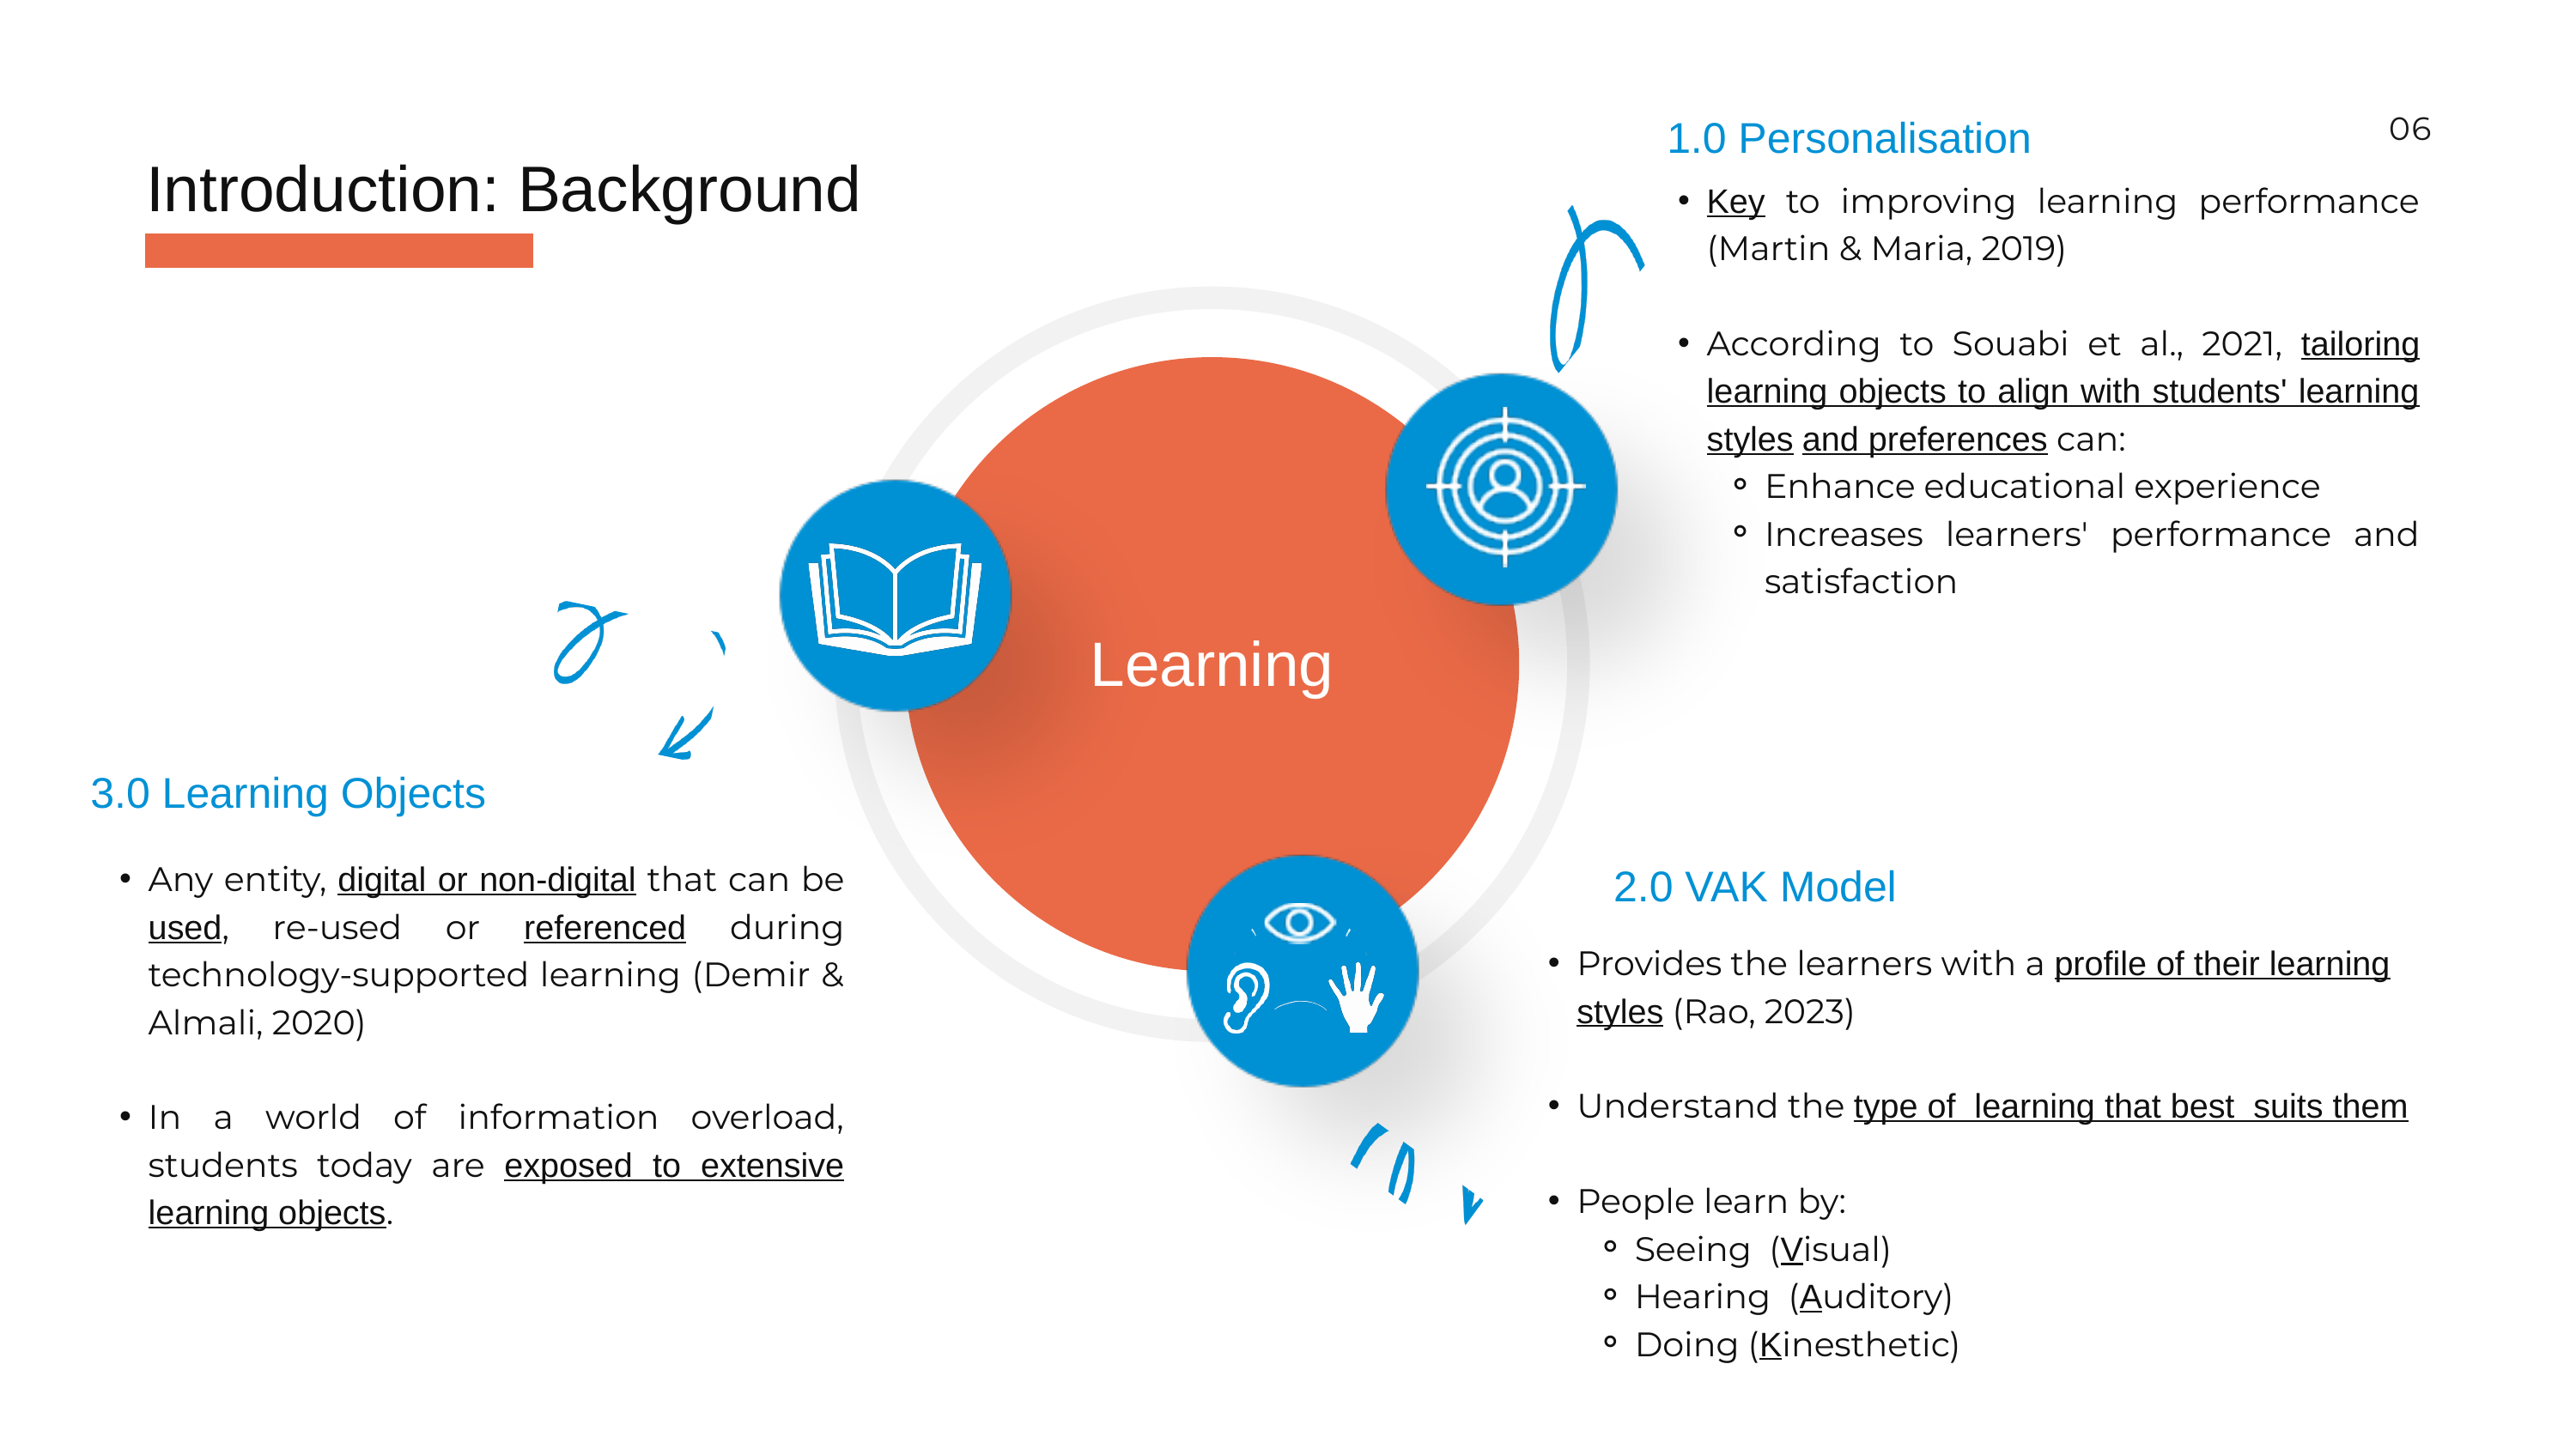

2.0
06
1.0 Personalisation
Introduction: Background
Key to improving learning performance (Martin & Maria, 2019)

According to Souabi et al., 2021, tailoring learning objects to align with students' learning styles and preferences can:
Enhance educational experience
Increases learners' performance and satisfaction

Learning
3.0 Learning Objects

2.0 VAK Model
Any entity, digital or non-digital that can be used, re-used or referenced during technology-supported learning (Demir & Almali, 2020)

In a world of information overload, students today are exposed to extensive learning objects.

Provides the learners with a profile of their learning styles (Rao, 2023)

Understand the type of  learning that best  suits them

People learn by:
Seeing  (Visual)
Hearing  (Auditory)
Doing (Kinesthetic)